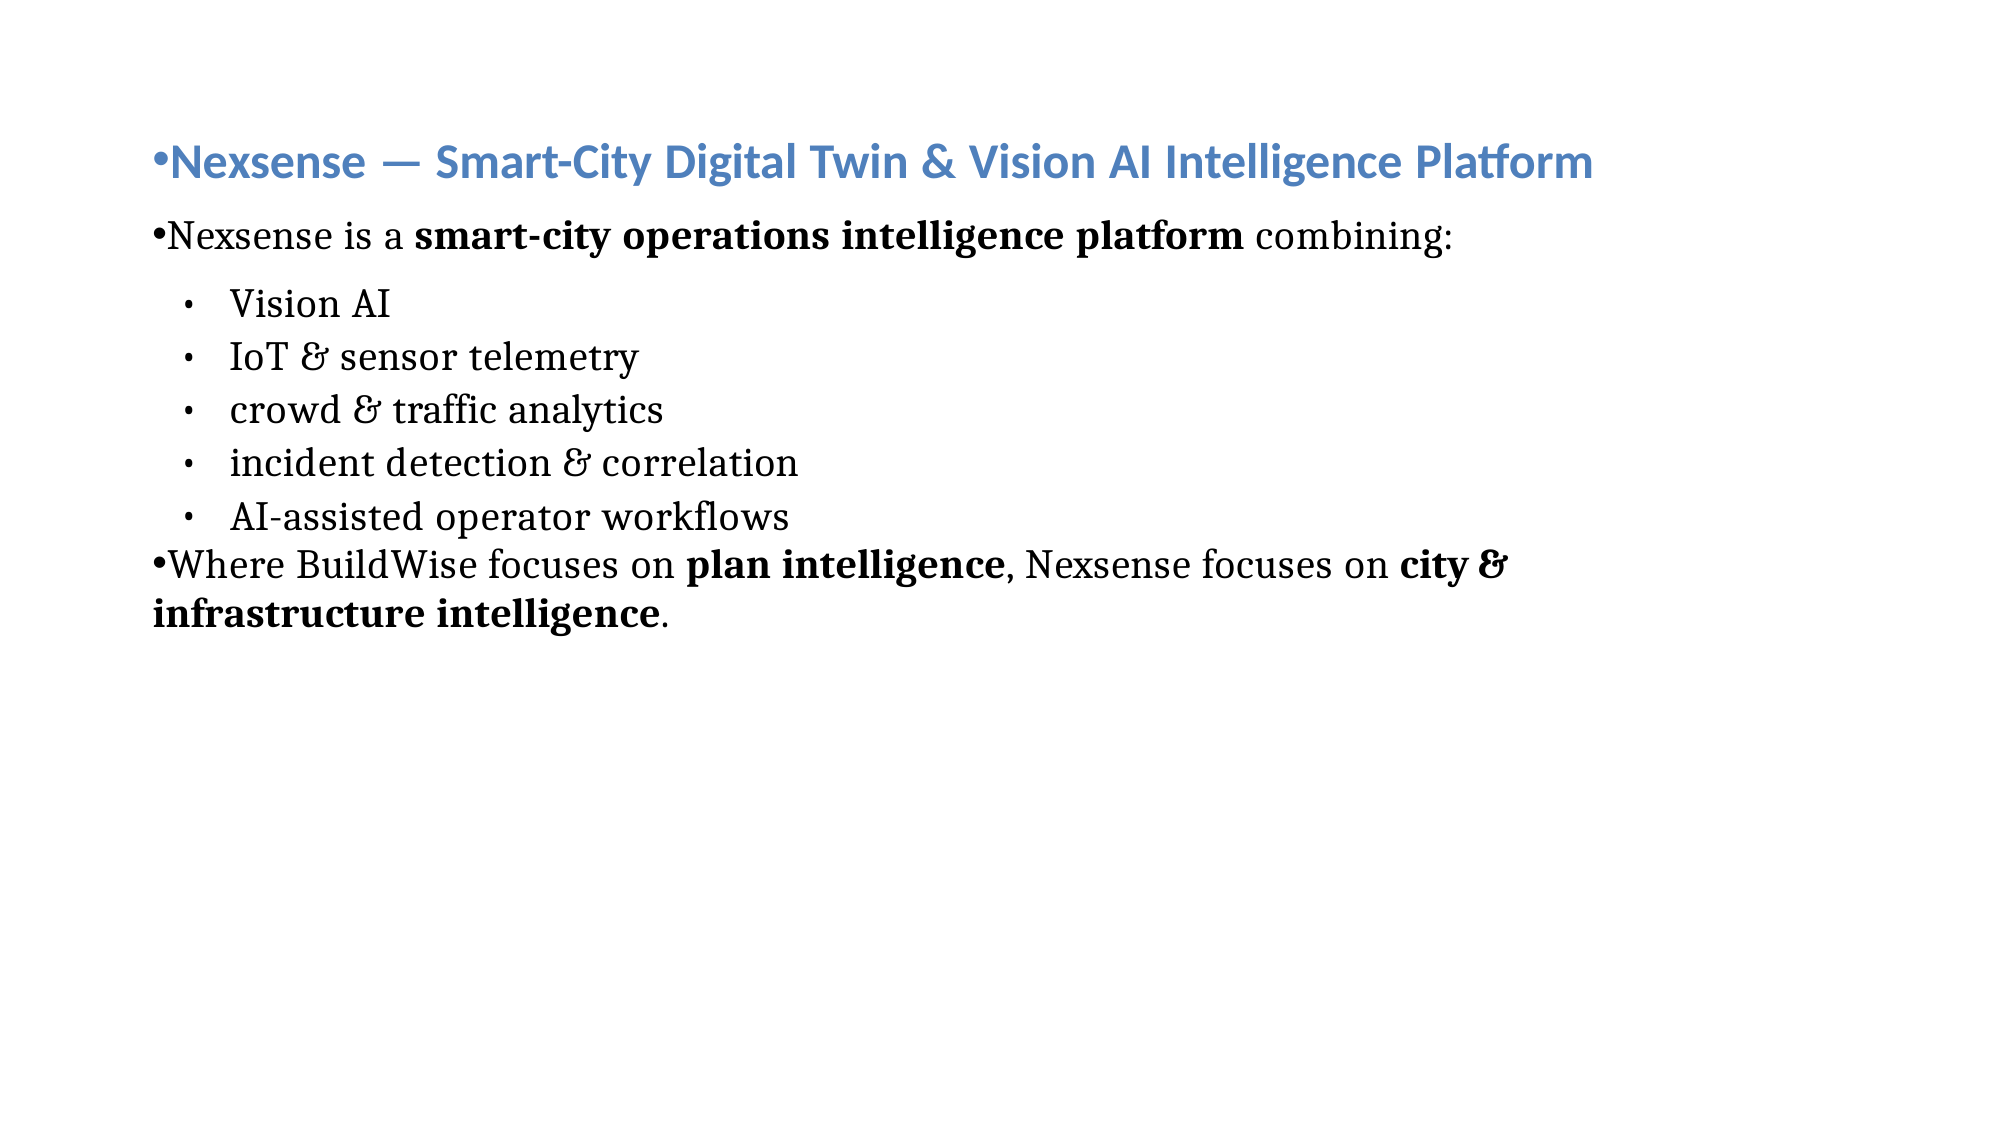

Nexsense — Smart-City Digital Twin & Vision AI Intelligence Platform
Nexsense is a smart-city operations intelligence platform combining:
Vision AI
IoT & sensor telemetry
crowd & traffic analytics
incident detection & correlation
AI-assisted operator workflows
Where BuildWise focuses on plan intelligence, Nexsense focuses on city &
infrastructure intelligence.